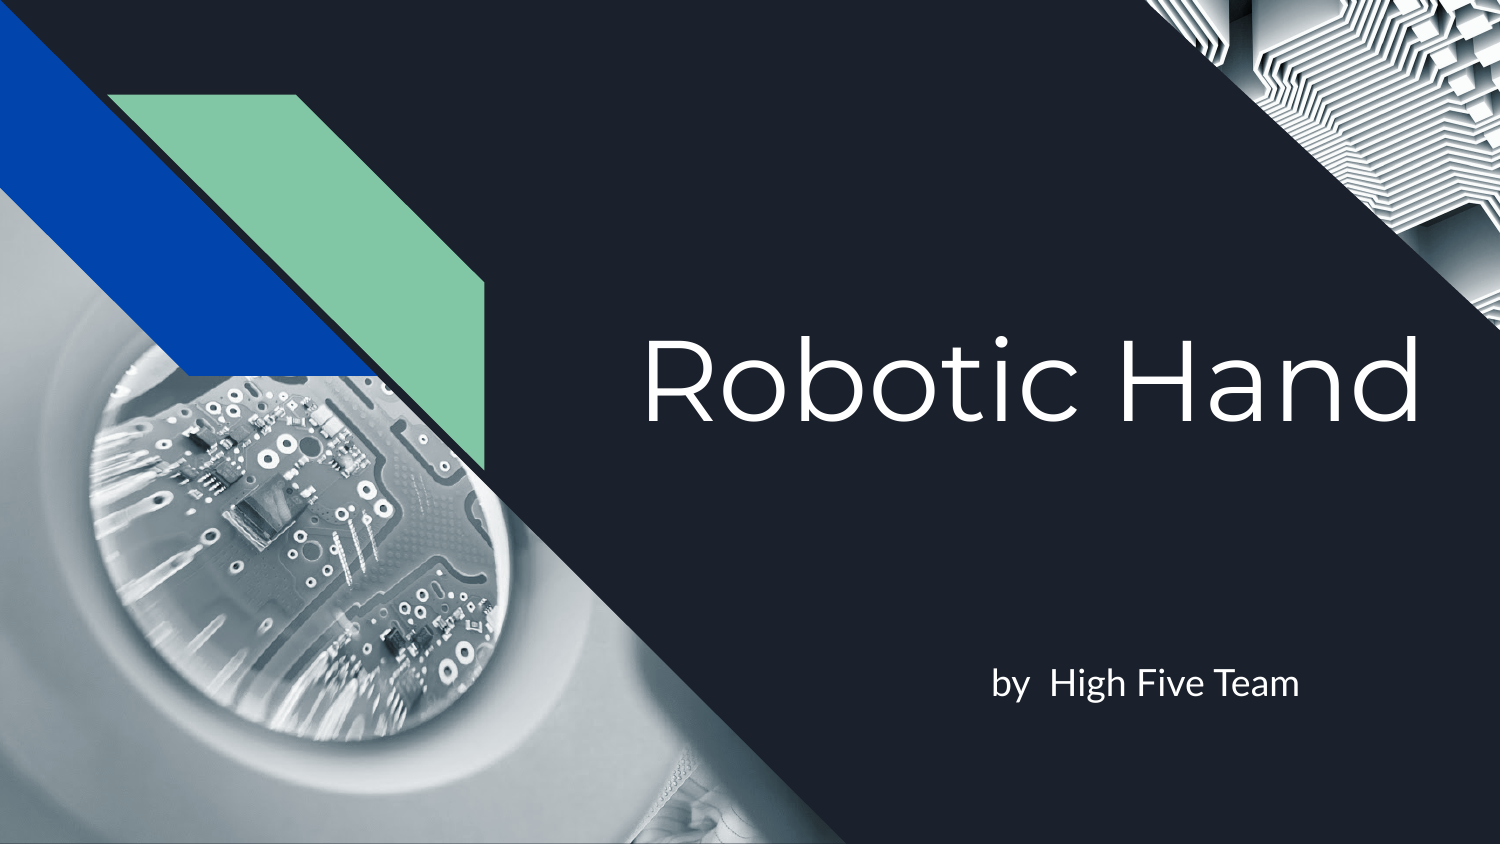

# Robotic Hand
by  High Five Team